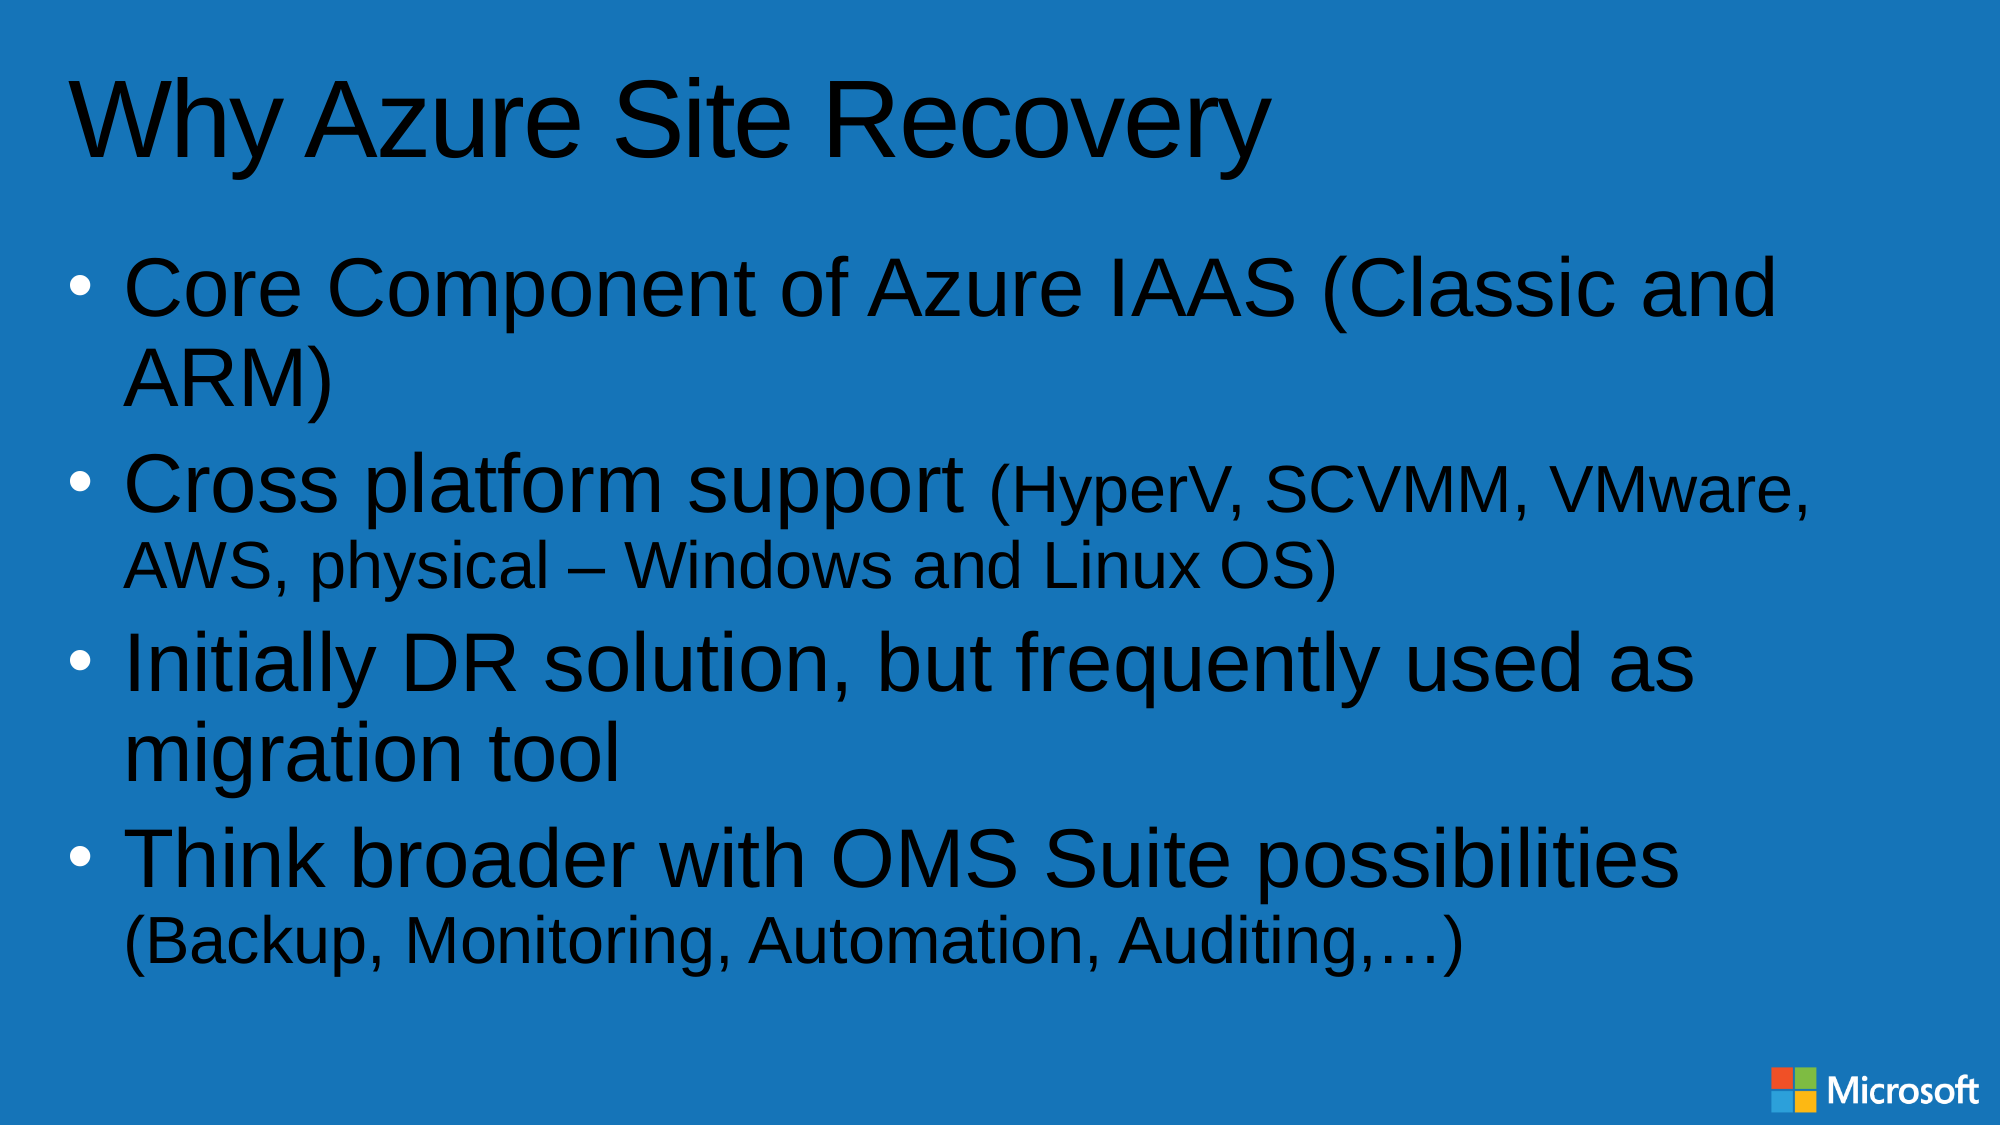

# Why Azure Site Recovery
Core Component of Azure IAAS (Classic and ARM)
Cross platform support (HyperV, SCVMM, VMware, AWS, physical – Windows and Linux OS)
Initially DR solution, but frequently used as migration tool
Think broader with OMS Suite possibilities (Backup, Monitoring, Automation, Auditing,…)